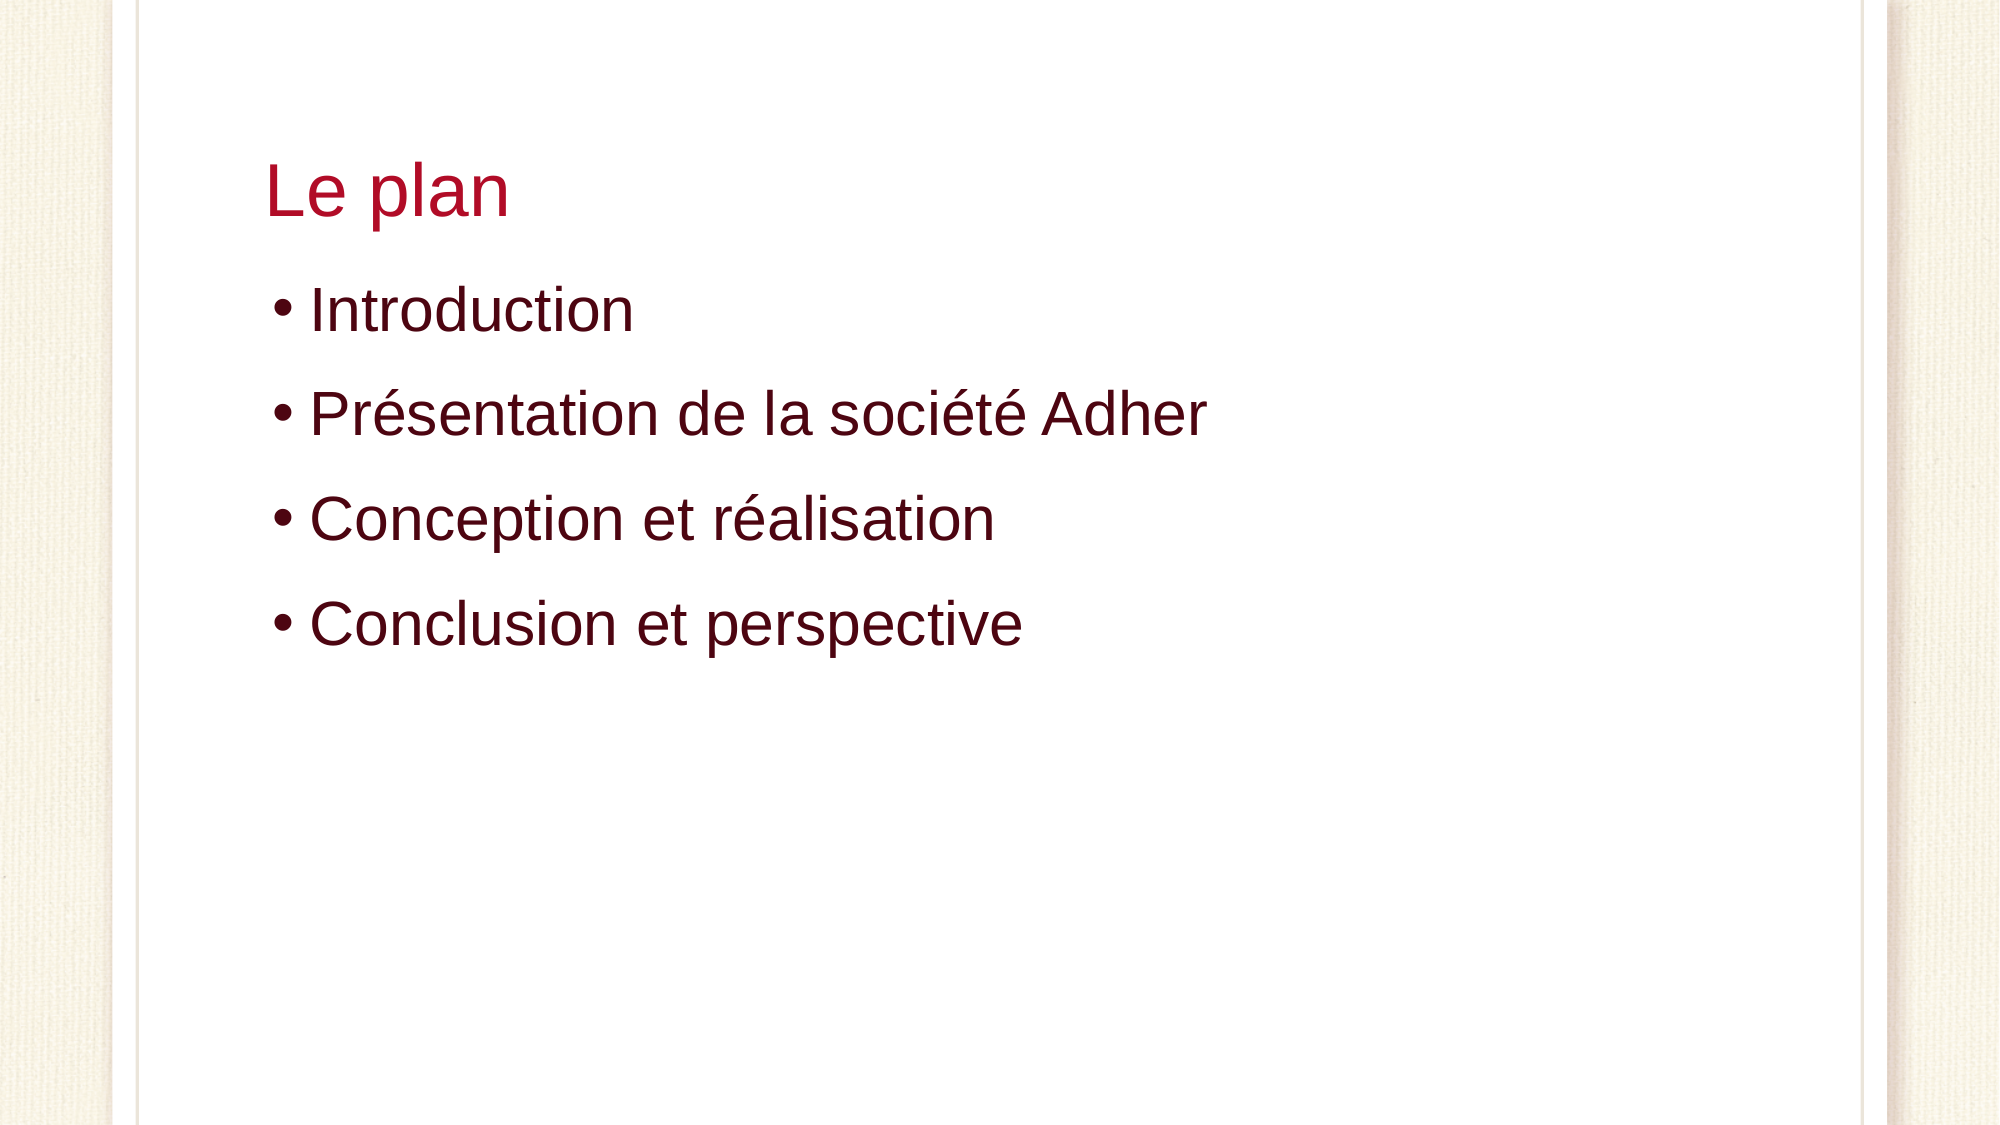

# Le plan
Introduction
Présentation de la société Adher
Conception et réalisation
Conclusion et perspective